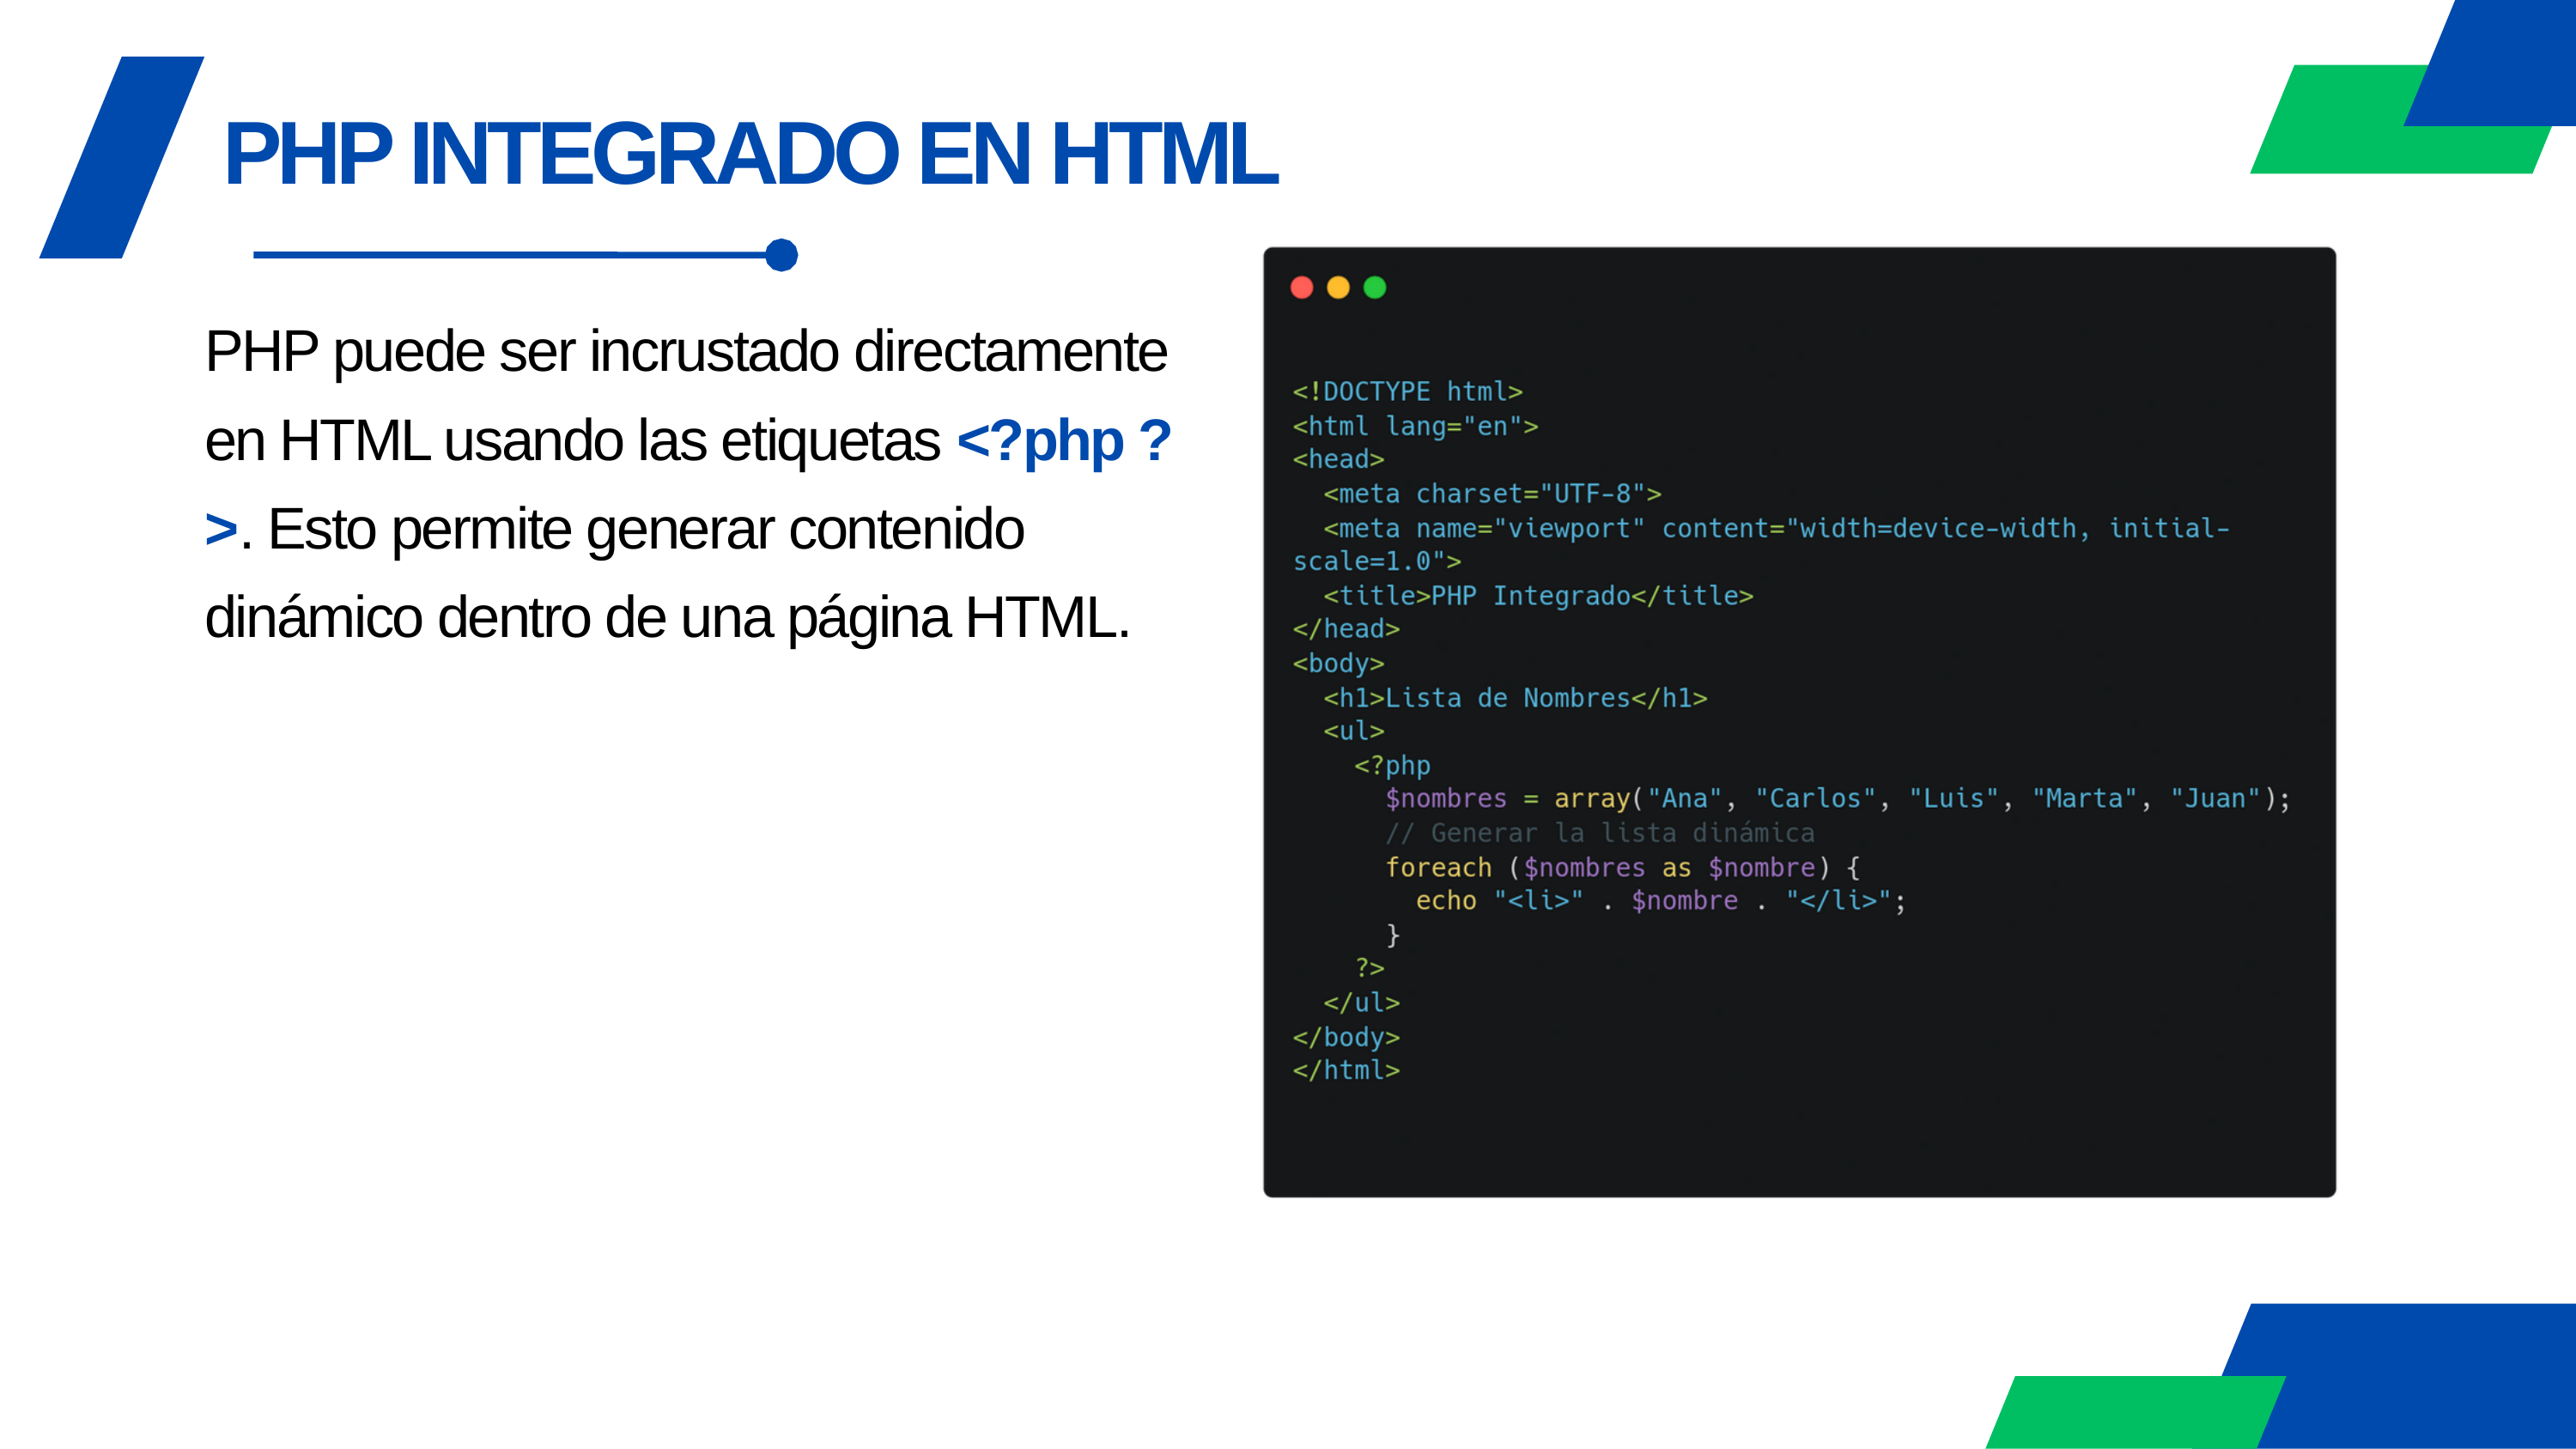

PHP INTEGRADO EN HTML

PHP puede ser incrustado directamente en HTML usando las etiquetas <?php ?>. Esto permite generar contenido dinámico dentro de una página HTML.